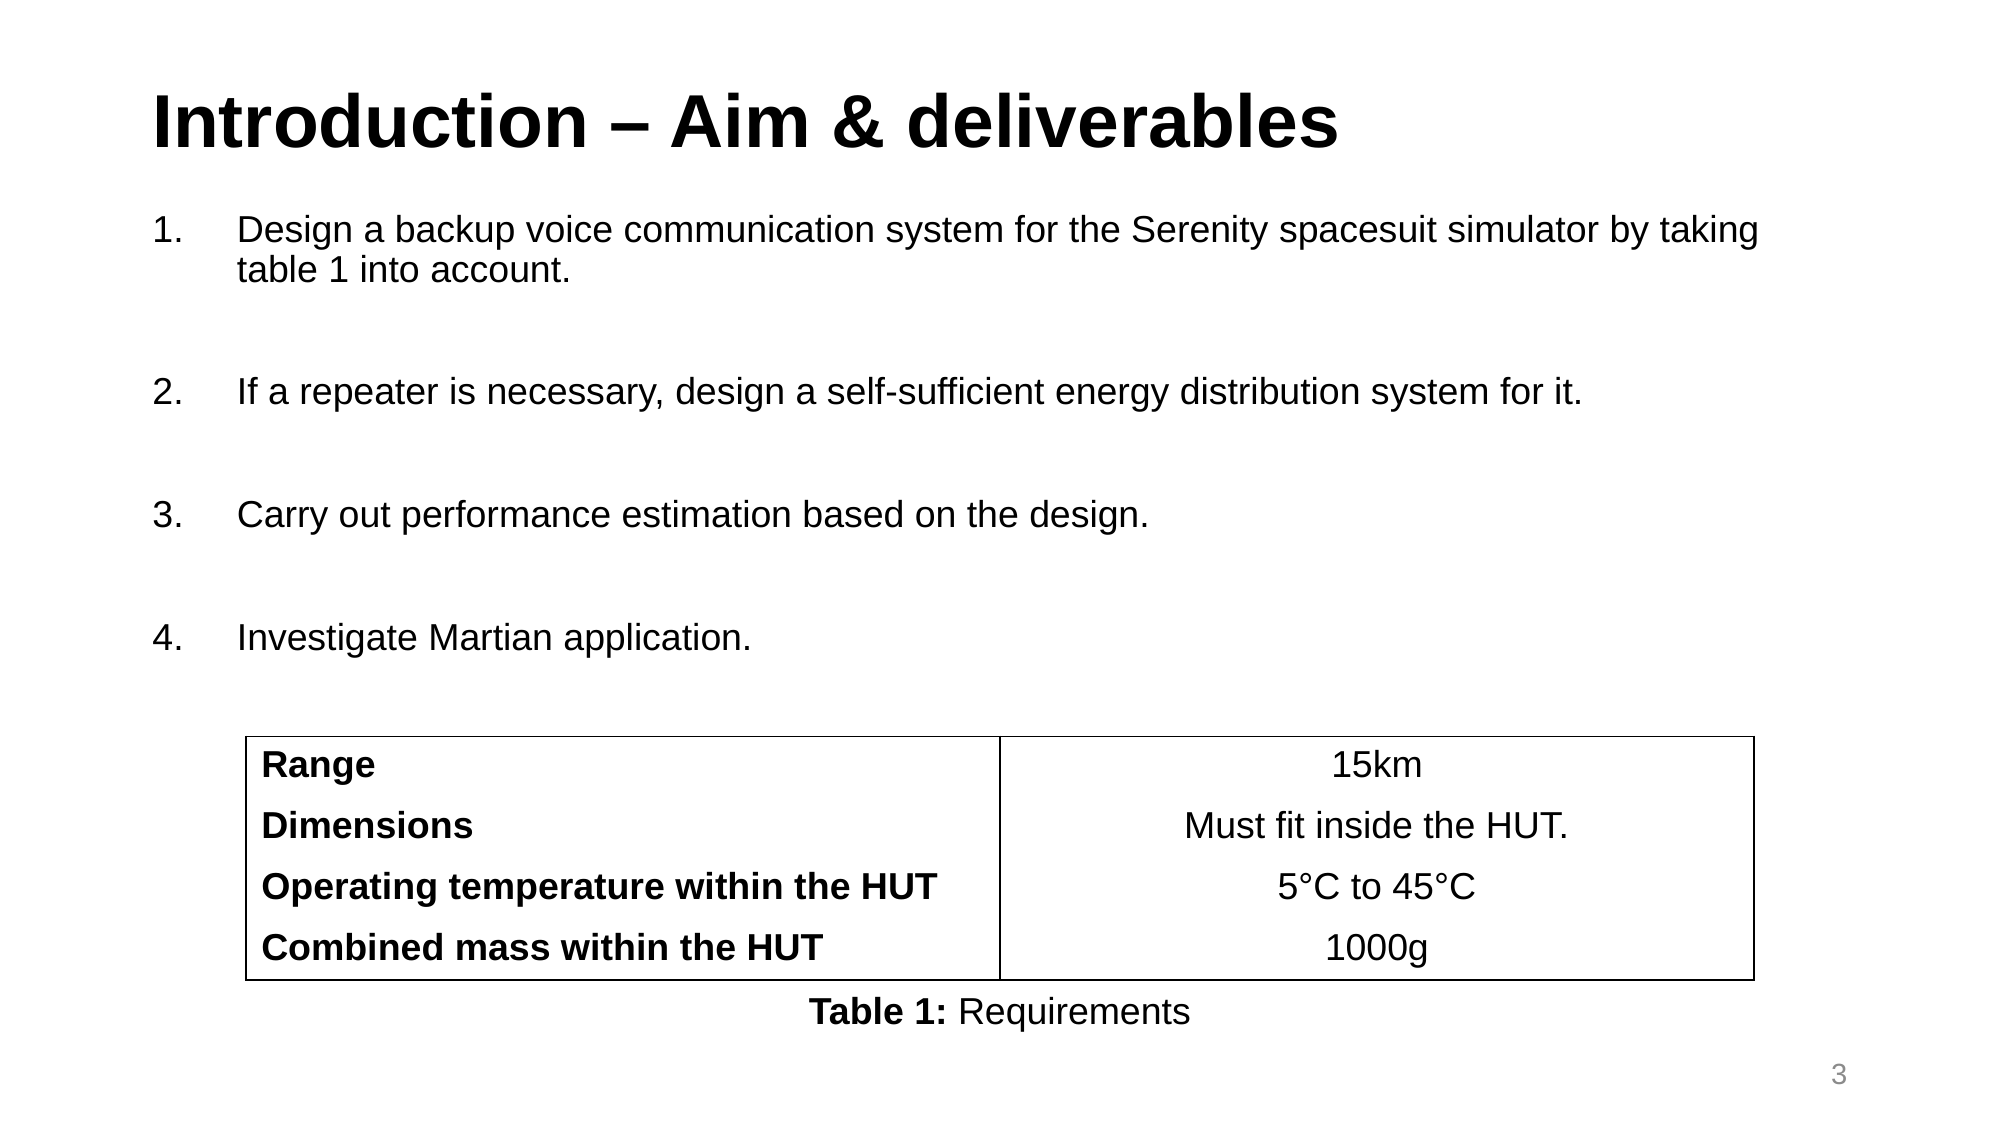

# Introduction – Aim & deliverables
Design a backup voice communication system for the Serenity spacesuit simulator by taking table 1 into account.

If a repeater is necessary, design a self-sufficient energy distribution system for it.

Carry out performance estimation based on the design.

Investigate Martian application.

| Range | 15km |
| --- | --- |
| Dimensions | Must fit inside the HUT. |
| Operating temperature within the HUT | 5°C to 45°C |
| Combined mass within the HUT | 1000g |
Table 1: Requirements
3